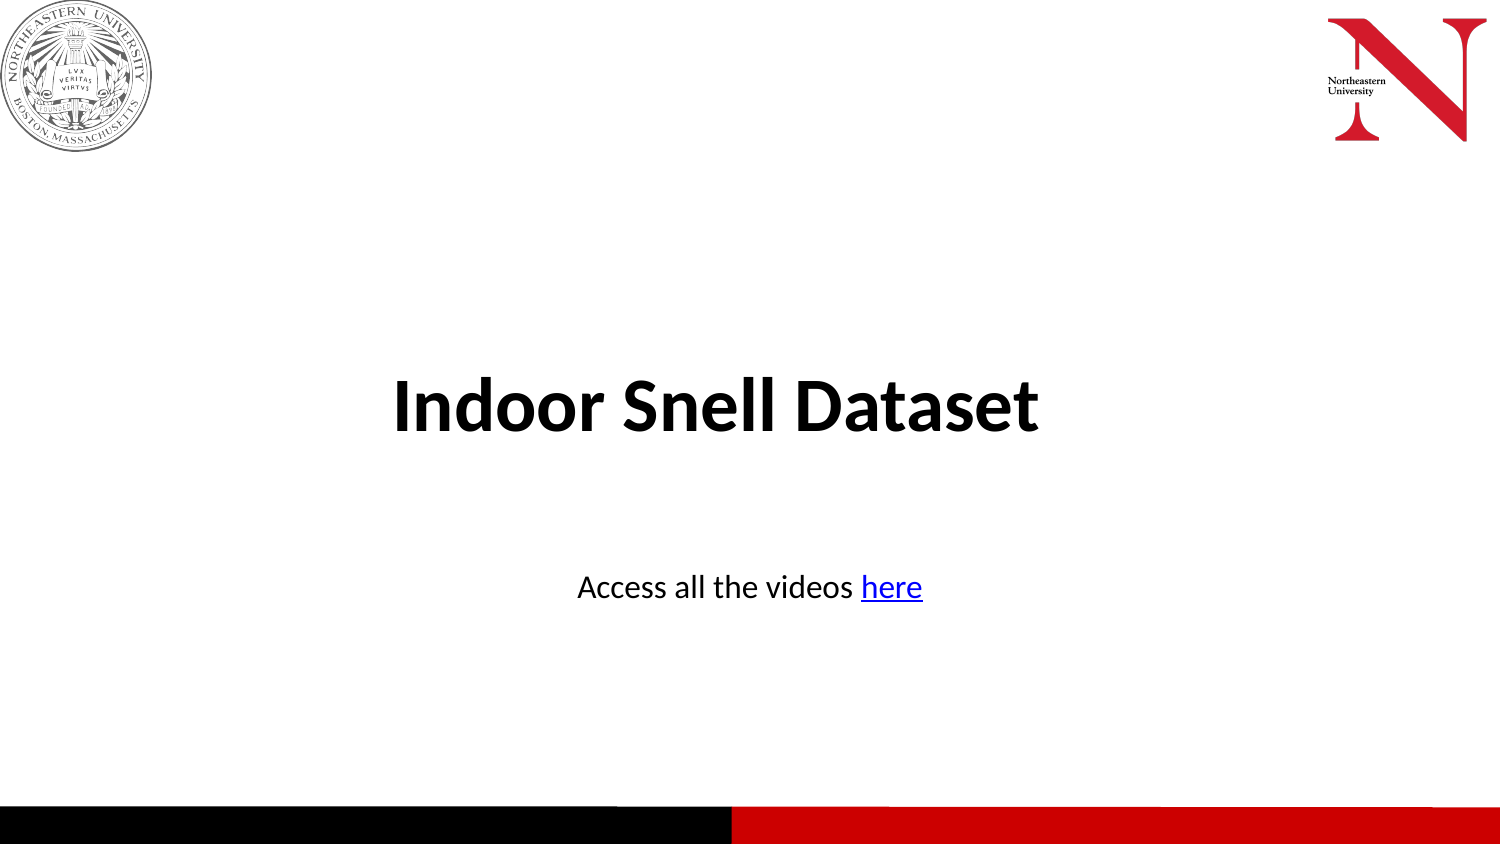

# Indoor Snell Dataset
Access all the videos here